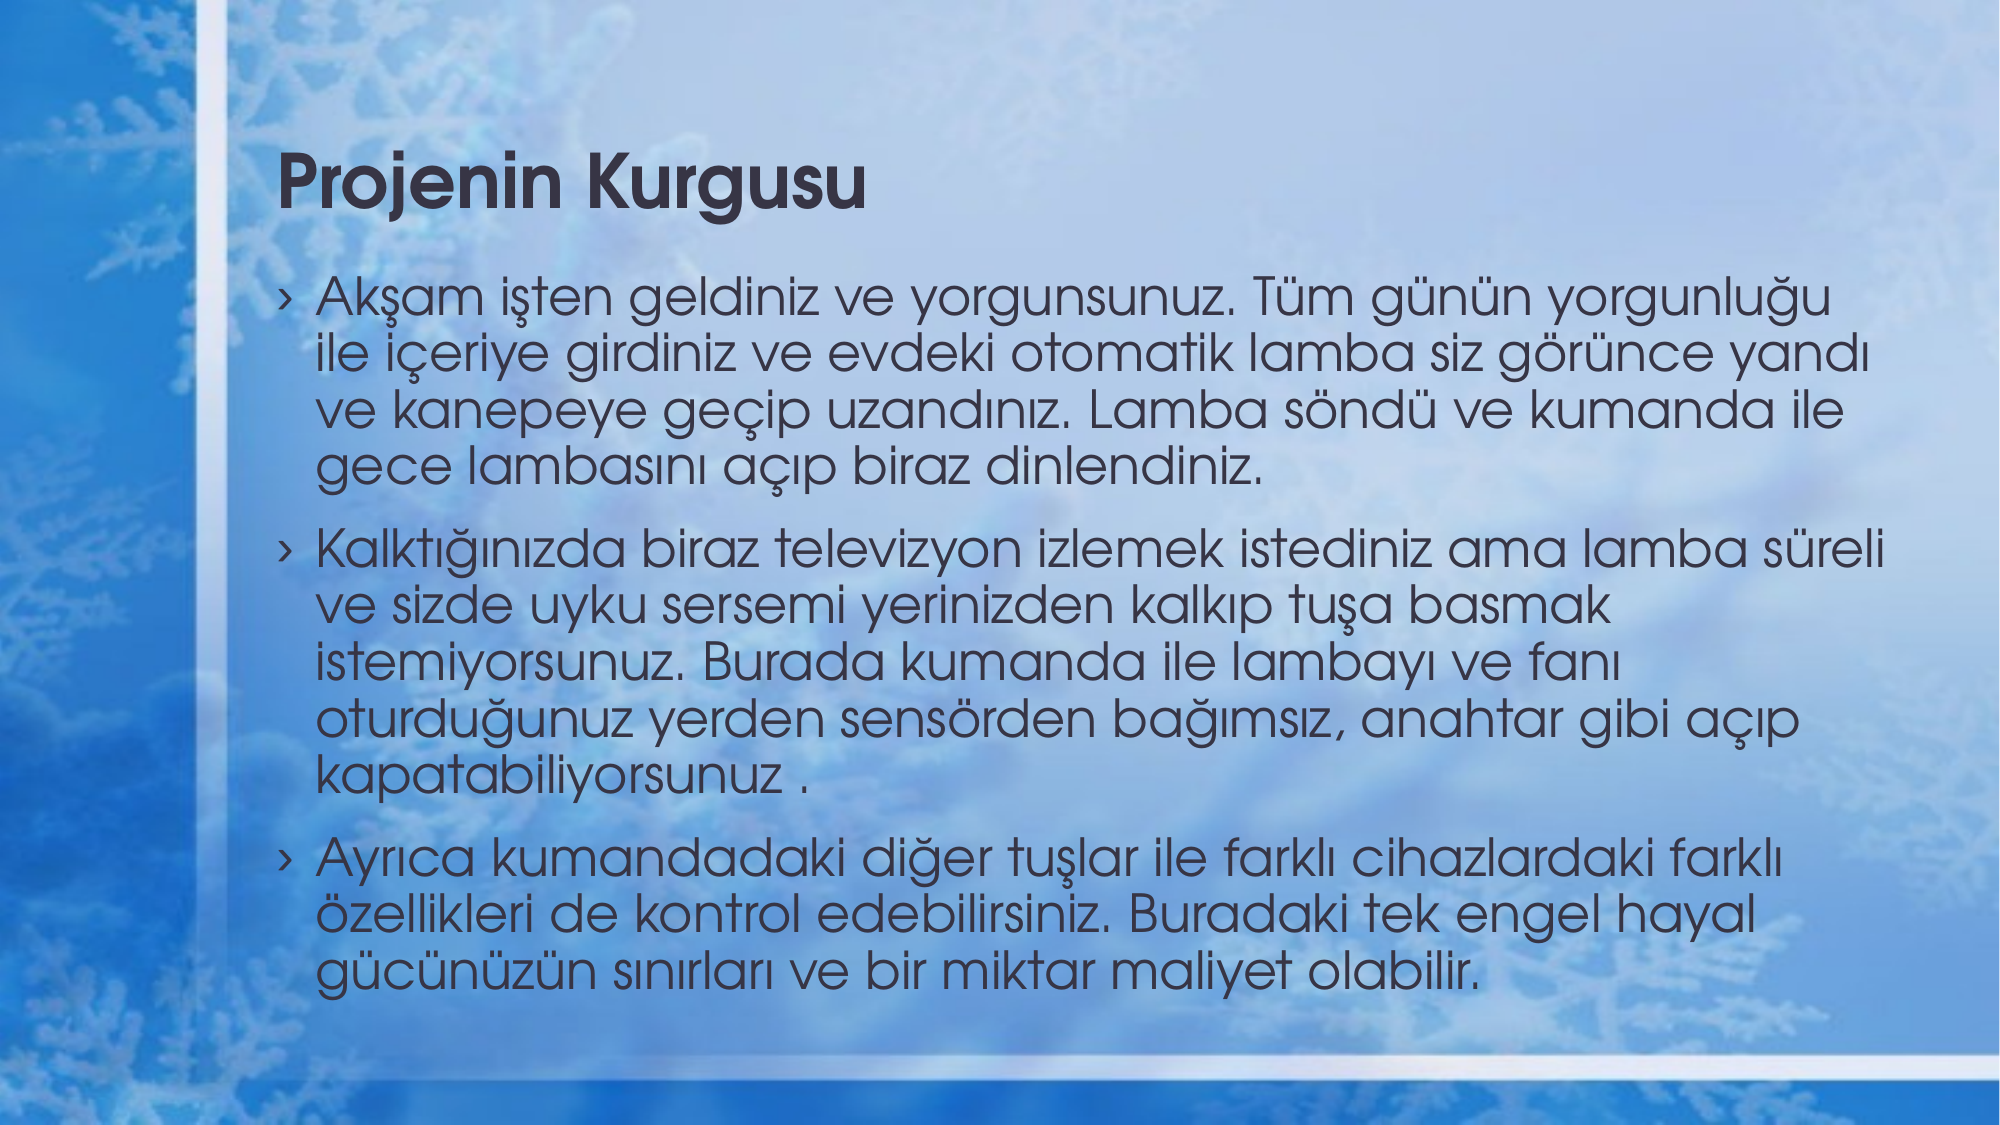

# Projenin Kurgusu
Akşam işten geldiniz ve yorgunsunuz. Tüm günün yorgunluğu ile içeriye girdiniz ve evdeki otomatik lamba siz görünce yandı ve kanepeye geçip uzandınız. Lamba söndü ve kumanda ile  gece lambasını açıp biraz dinlendiniz.
Kalktığınızda biraz televizyon izlemek istediniz ama lamba süreli ve sizde uyku sersemi yerinizden kalkıp tuşa basmak istemiyorsunuz. Burada kumanda ile lambayı ve fanı oturduğunuz yerden sensörden bağımsız, anahtar gibi açıp kapatabiliyorsunuz .
Ayrıca kumandadaki diğer tuşlar ile farklı cihazlardaki farklı özellikleri de kontrol edebilirsiniz. Buradaki tek engel hayal gücünüzün sınırları ve bir miktar maliyet olabilir.